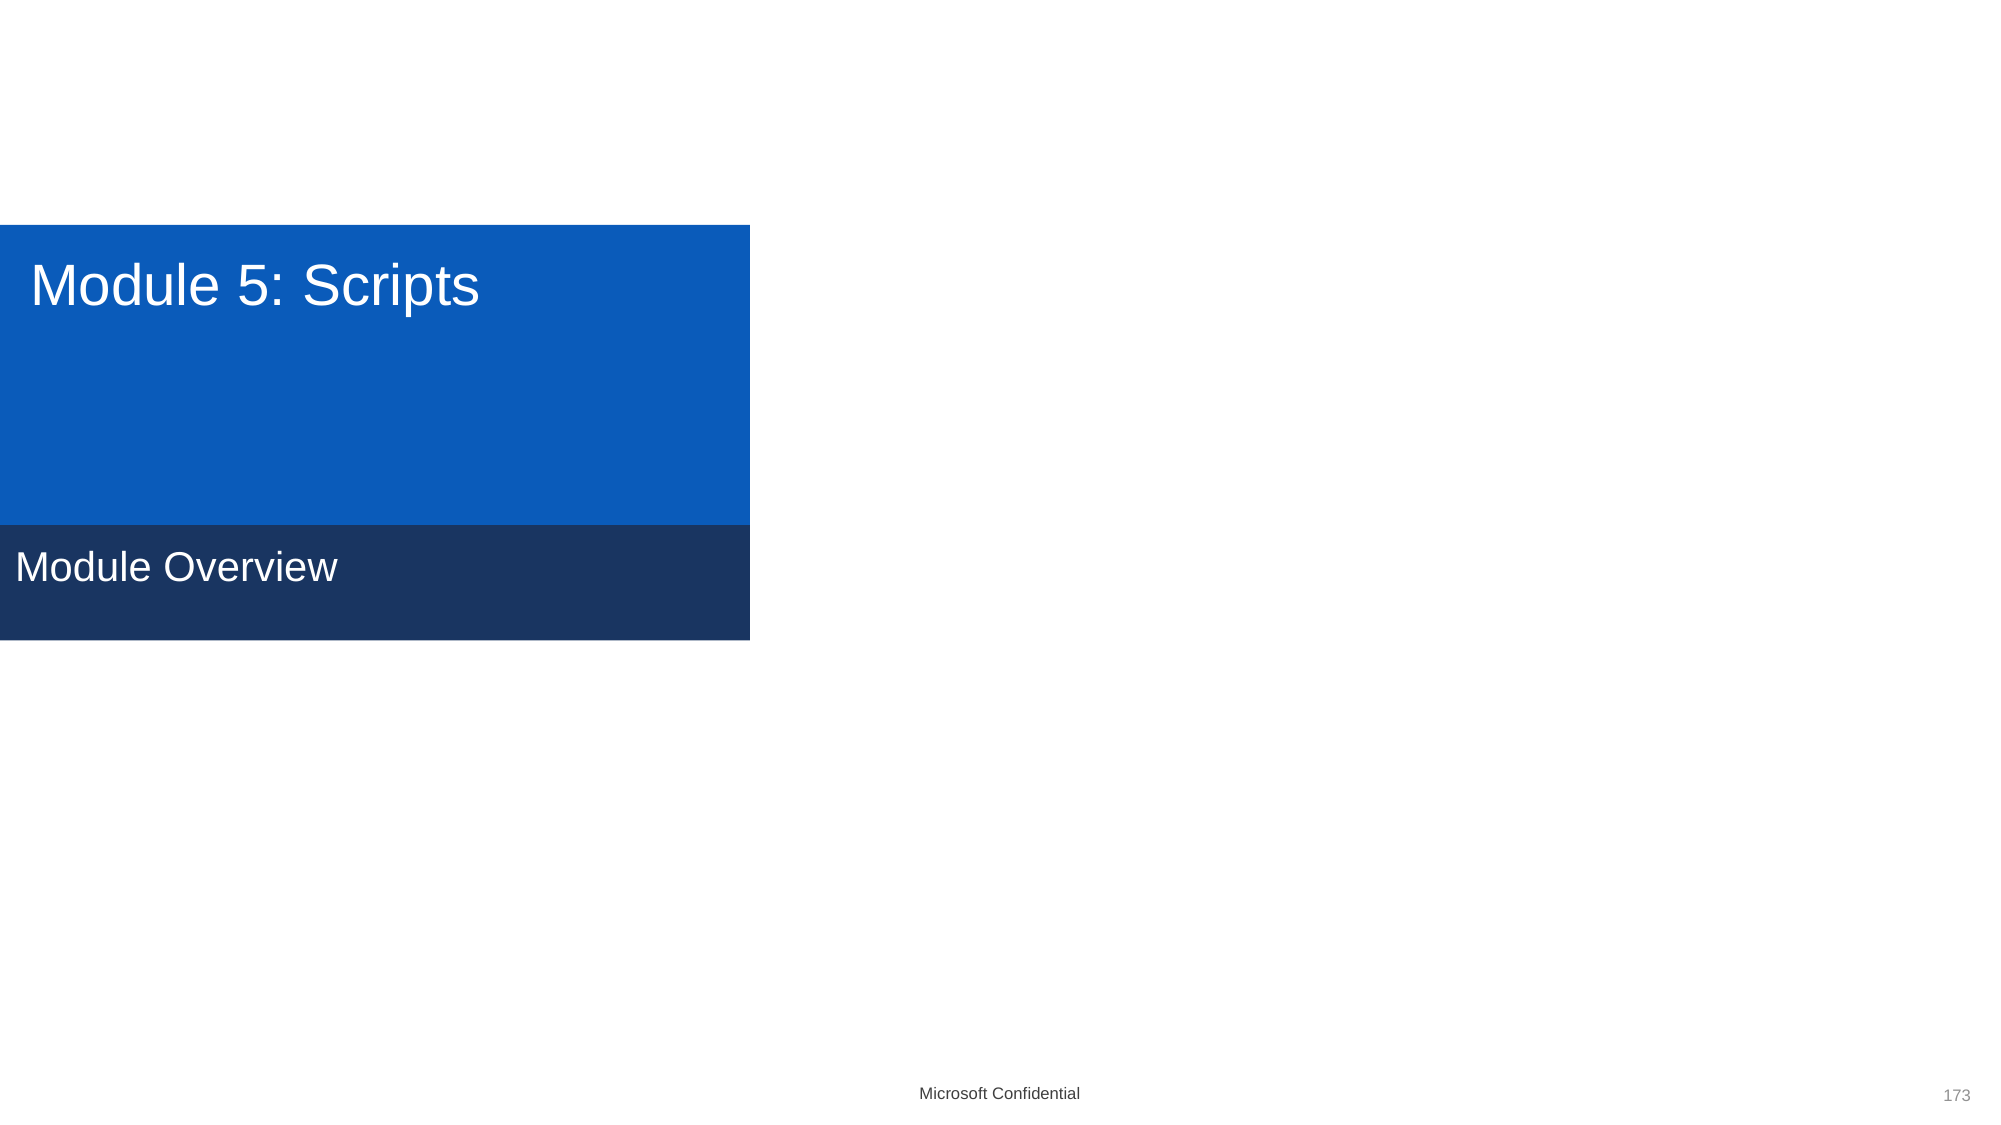

# Module 5: Scripts
Module Overview
173